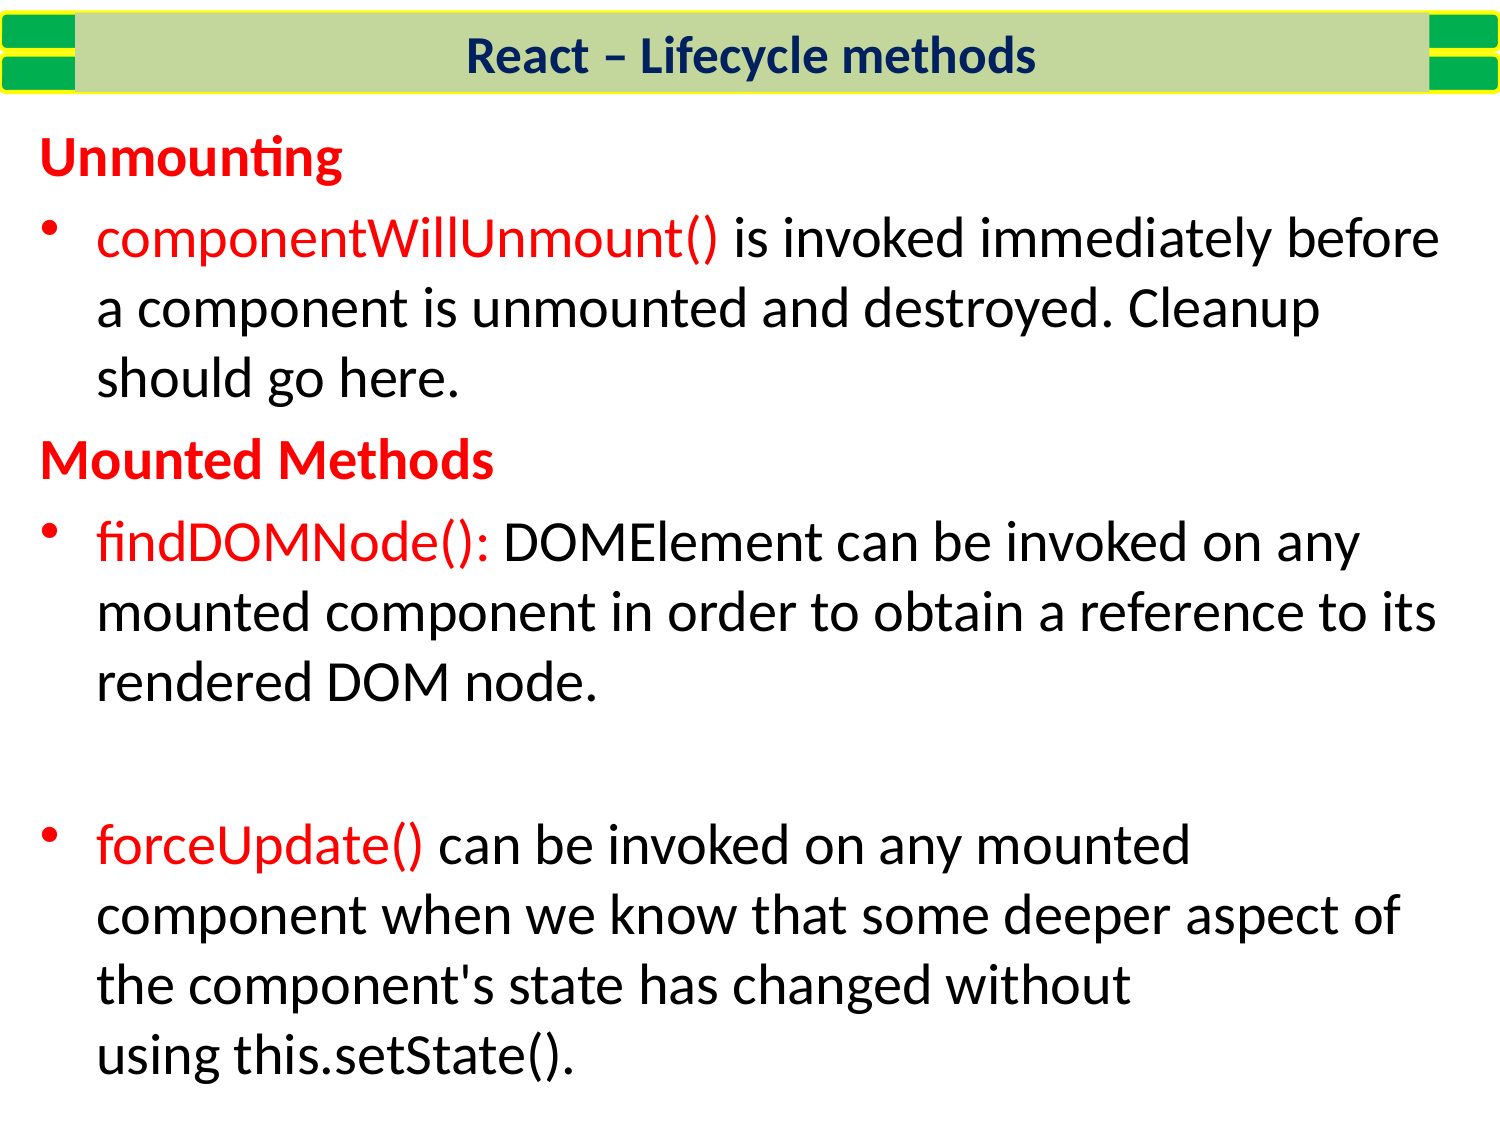

React – Lifecycle methods

Unmounting
componentWillUnmount() is invoked immediately before a component is unmounted and destroyed. Cleanup should go here.
Mounted Methods
findDOMNode(): DOMElement can be invoked on any mounted component in order to obtain a reference to its rendered DOM node.

forceUpdate() can be invoked on any mounted component when we know that some deeper aspect of the component's state has changed without using this.setState().

.